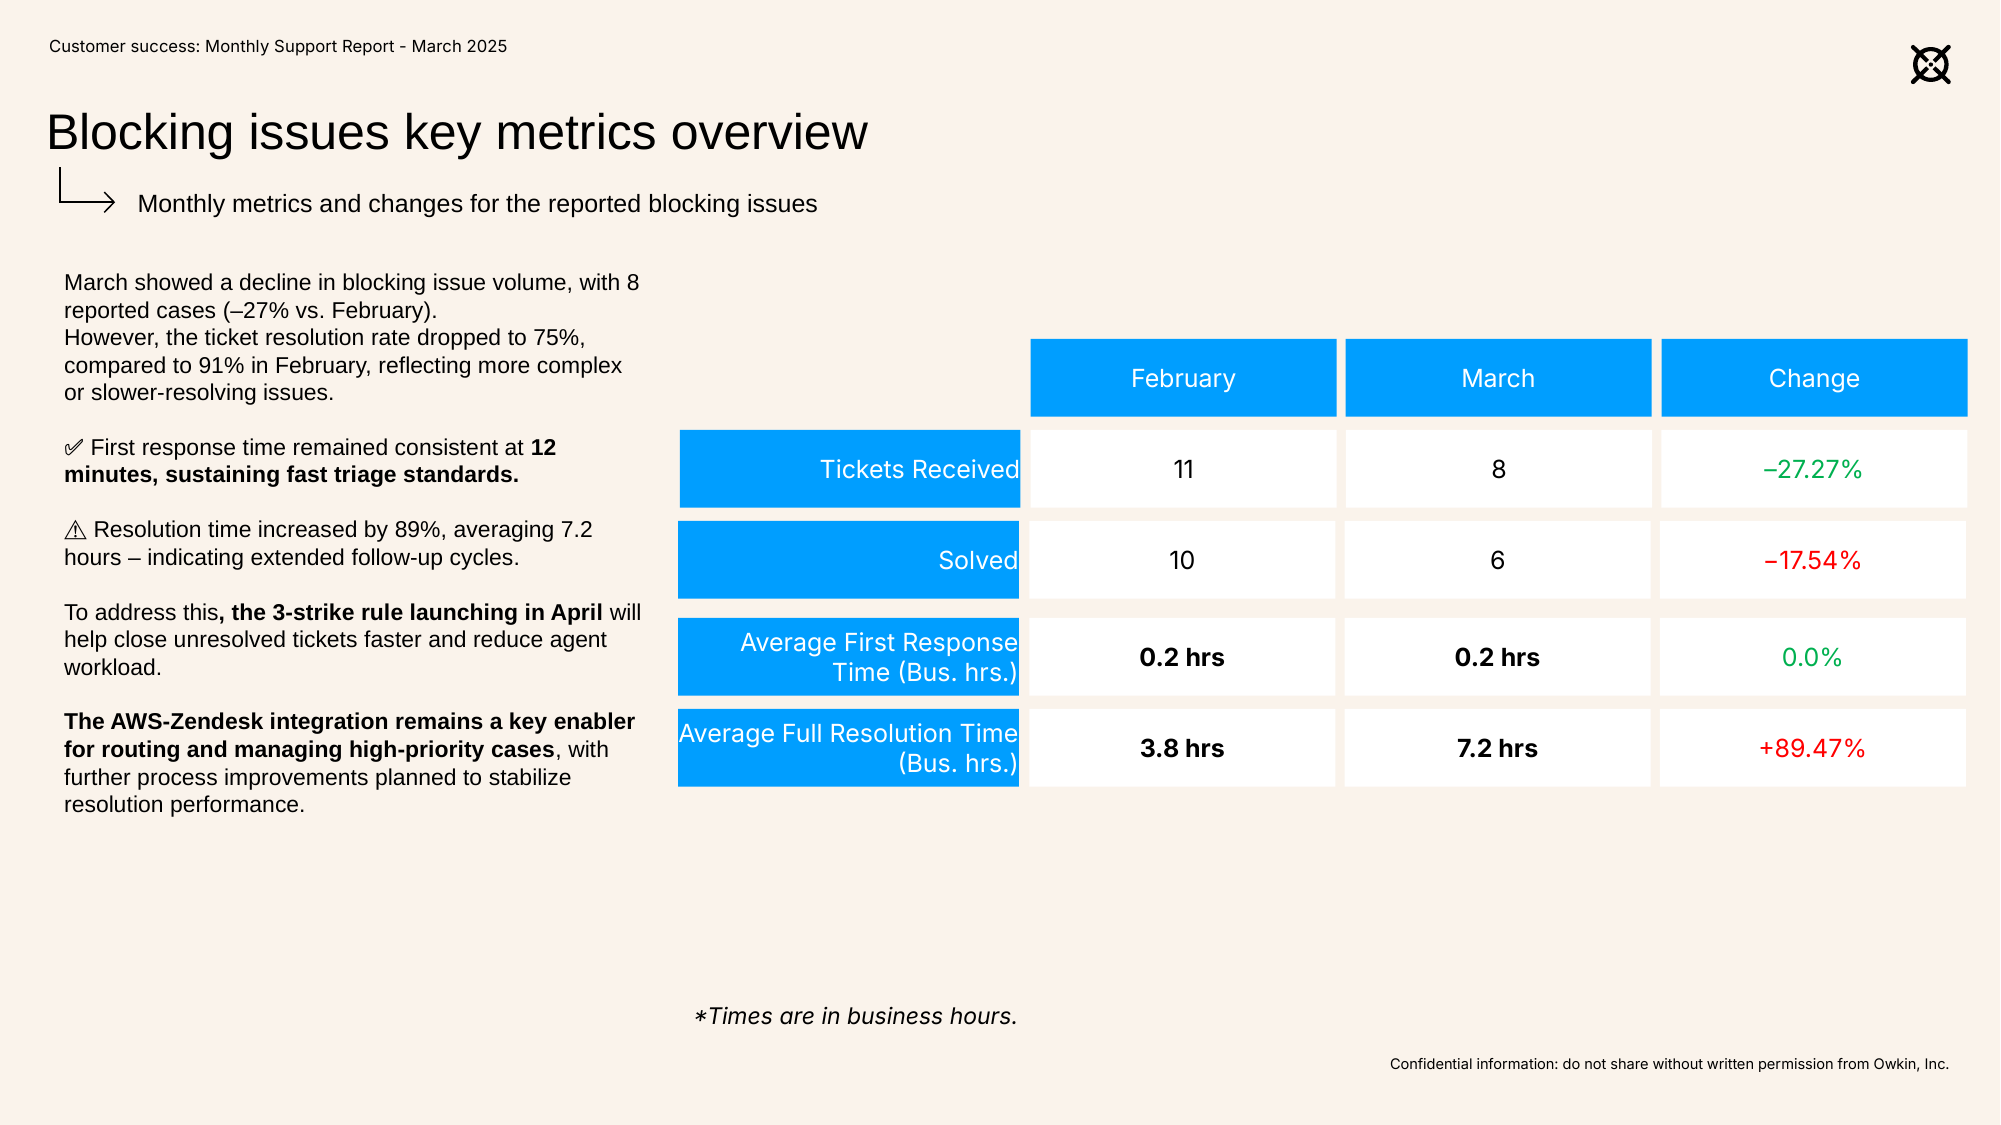

Customer success: Monthly Support Report - March 2025

# Blocking issues key metrics overview

Monthly metrics and changes for the reported blocking issues
March showed a decline in blocking issue volume, with 8 reported cases (–27% vs. February).
However, the ticket resolution rate dropped to 75%, compared to 91% in February, reflecting more complex or slower-resolving issues.

✅ First response time remained consistent at 12 minutes, sustaining fast triage standards.

⚠️ Resolution time increased by 89%, averaging 7.2 hours – indicating extended follow-up cycles.

To address this, the 3-strike rule launching in April will help close unresolved tickets faster and reduce agent workload.

The AWS-Zendesk integration remains a key enabler for routing and managing high-priority cases, with further process improvements planned to stabilize resolution performance.

February
March
Change
Tickets Received
11
8
–27.27%
Solved
10
6
−17.54%
Average First Response Time (Bus. hrs.)
0.2 hrs
0.2 hrs
0.0%
Average Full Resolution Time (Bus. hrs.)
3.8 hrs
7.2 hrs
+89.47%
*Times are in business hours.